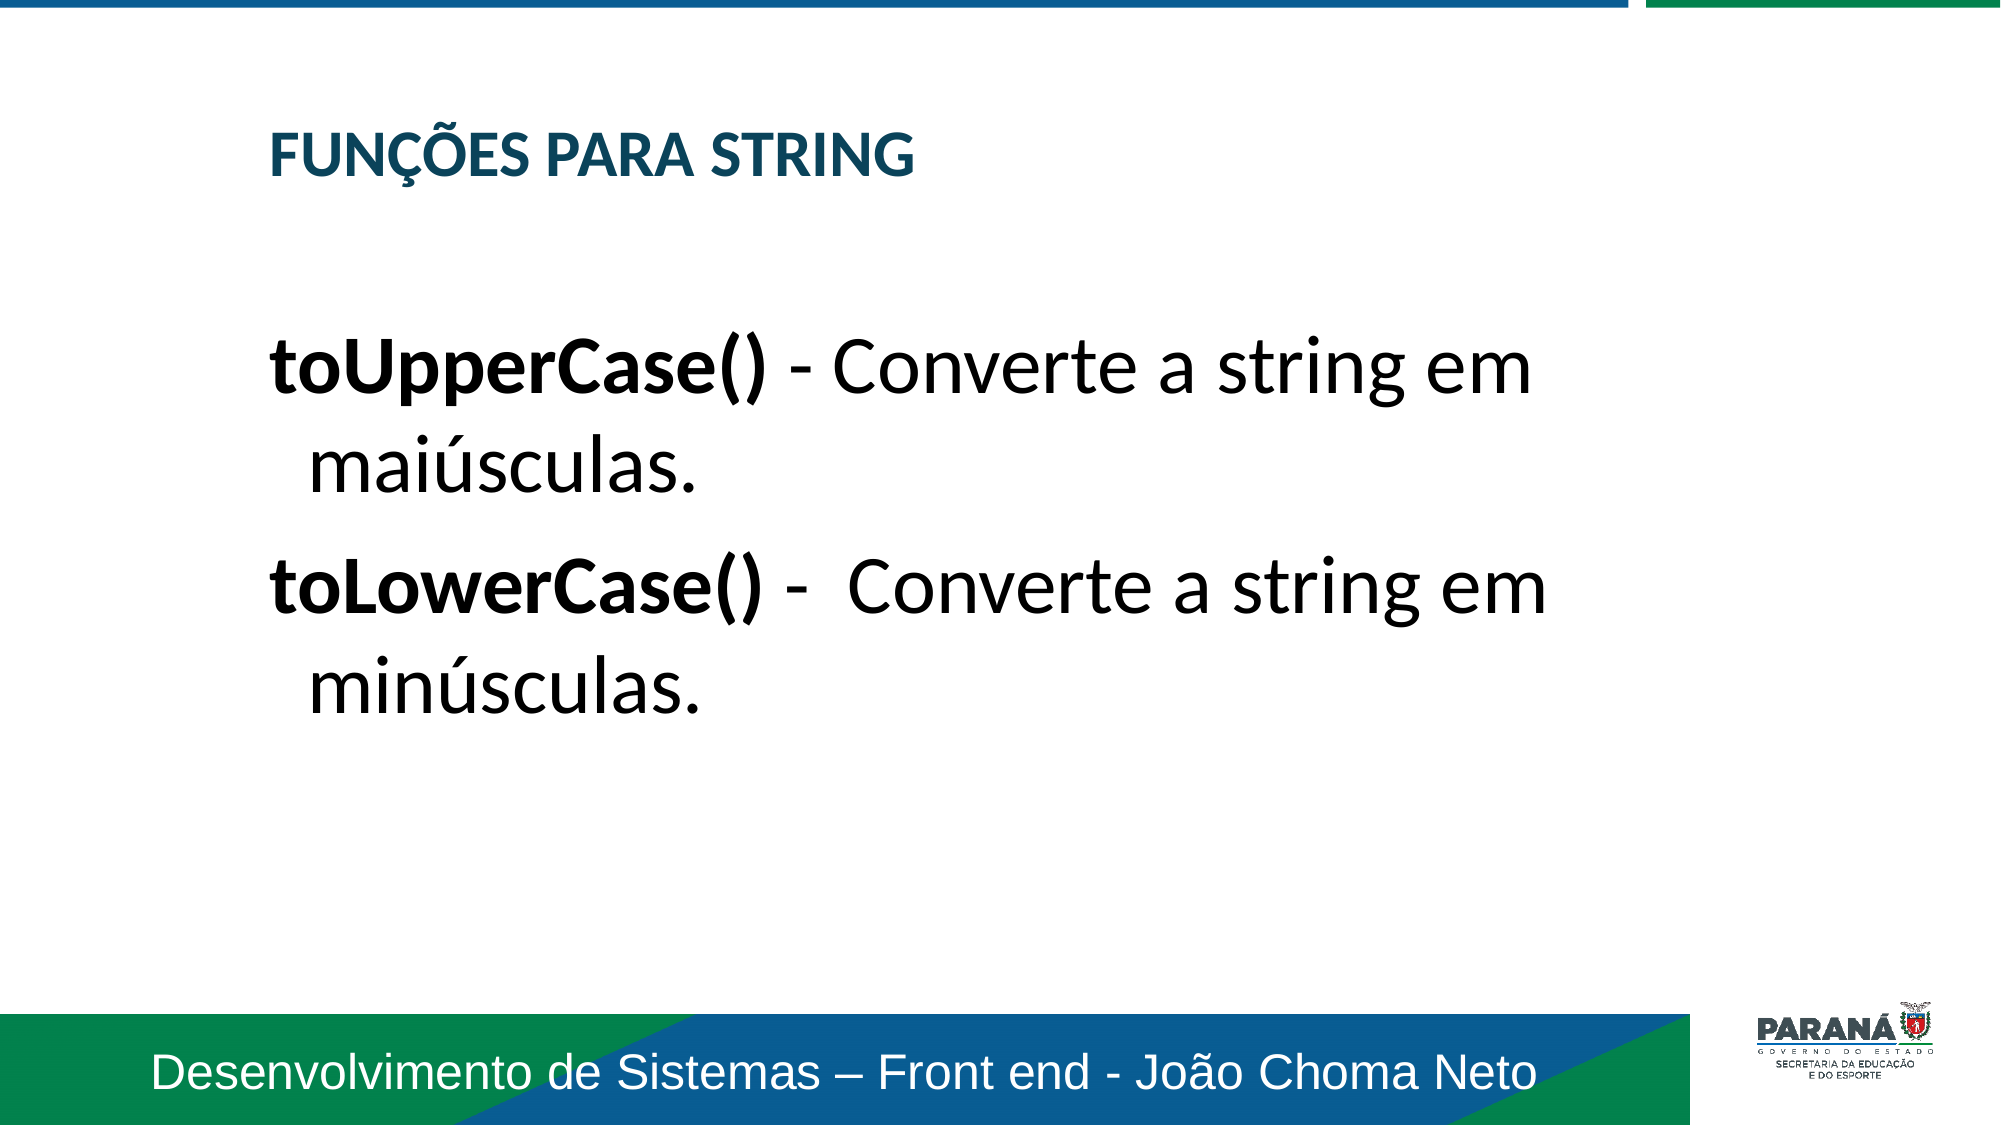

FUNÇÕES PARA STRING
toUpperCase() - Converte a string em maiúsculas.
toLowerCase() -  Converte a string em minúsculas.